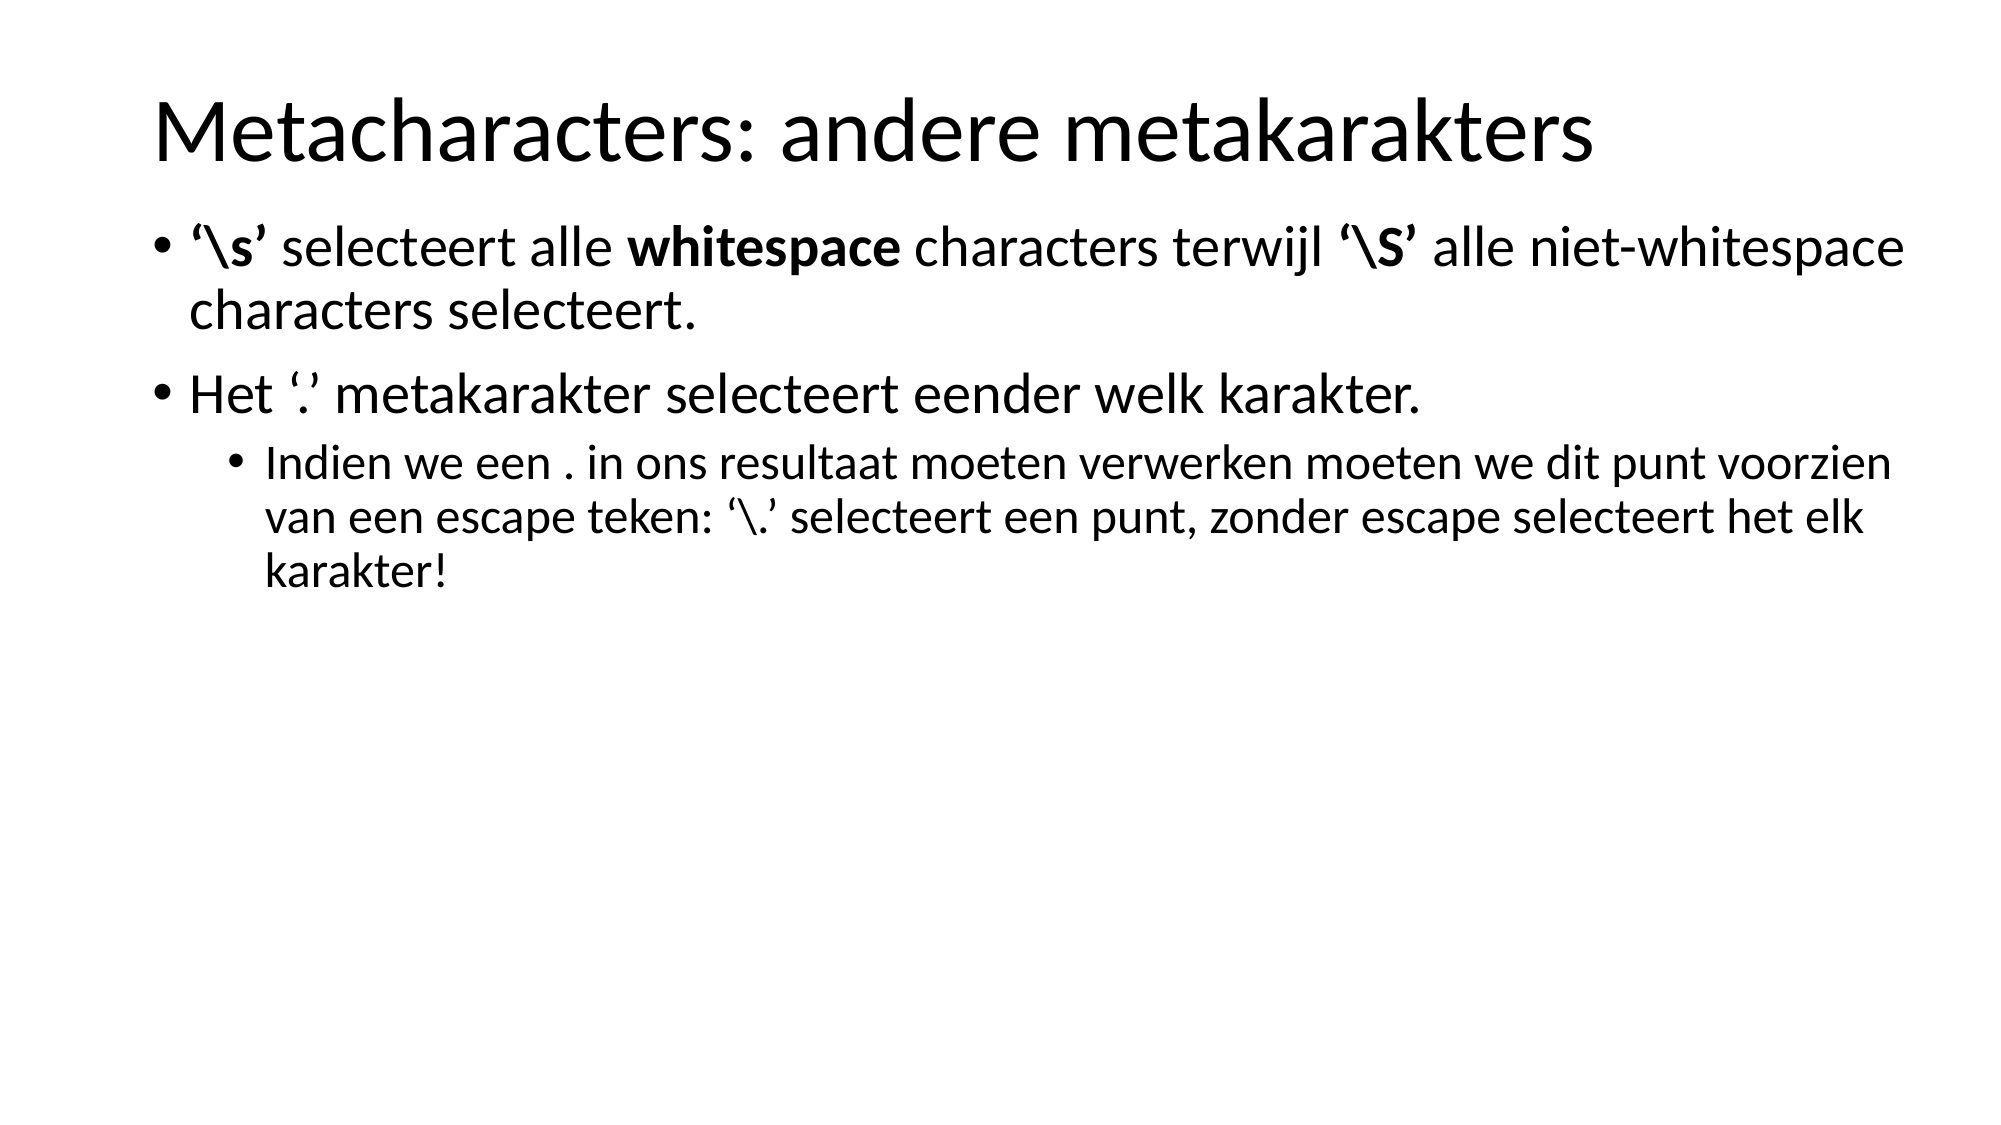

# Metacharacters: andere metakarakters
‘\s’ selecteert alle whitespace characters terwijl ‘\S’ alle niet-whitespace characters selecteert.
Het ‘.’ metakarakter selecteert eender welk karakter.
Indien we een . in ons resultaat moeten verwerken moeten we dit punt voorzien van een escape teken: ‘\.’ selecteert een punt, zonder escape selecteert het elk karakter!